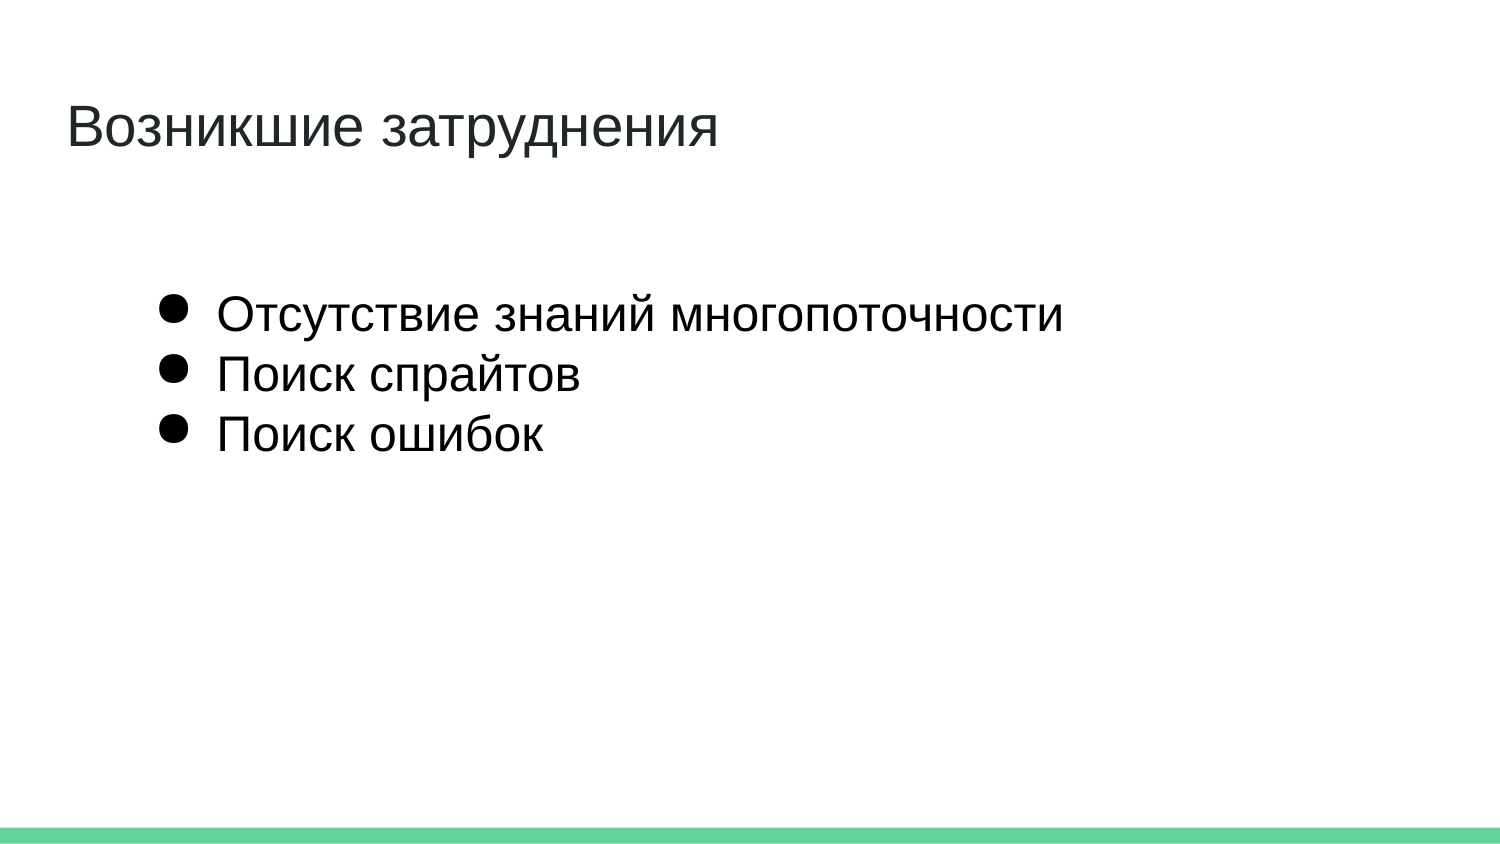

# Возникшие затруднения
Отсутствие знаний многопоточности
Поиск спрайтов
Поиск ошибок